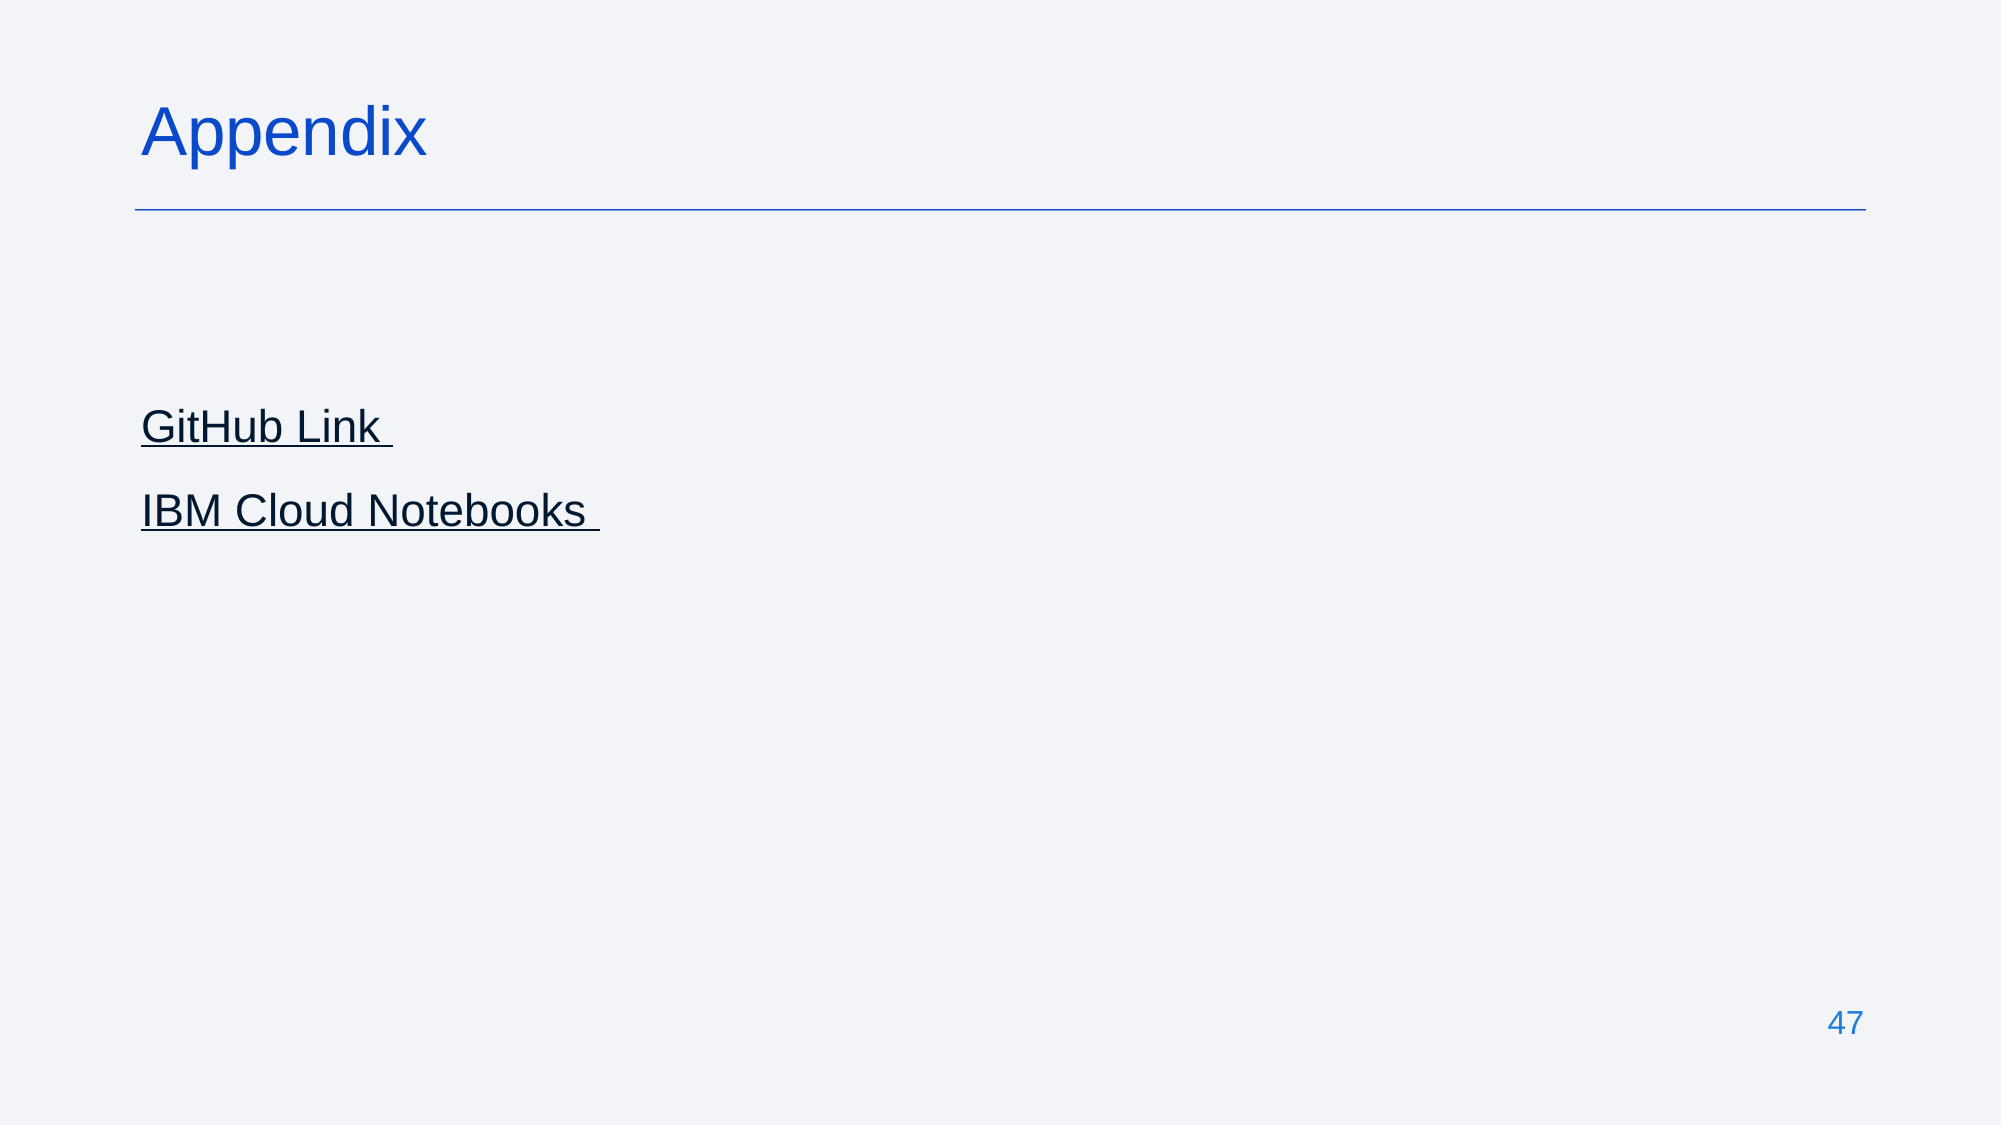

Appendix

GitHub Link
IBM Cloud Notebooks

47